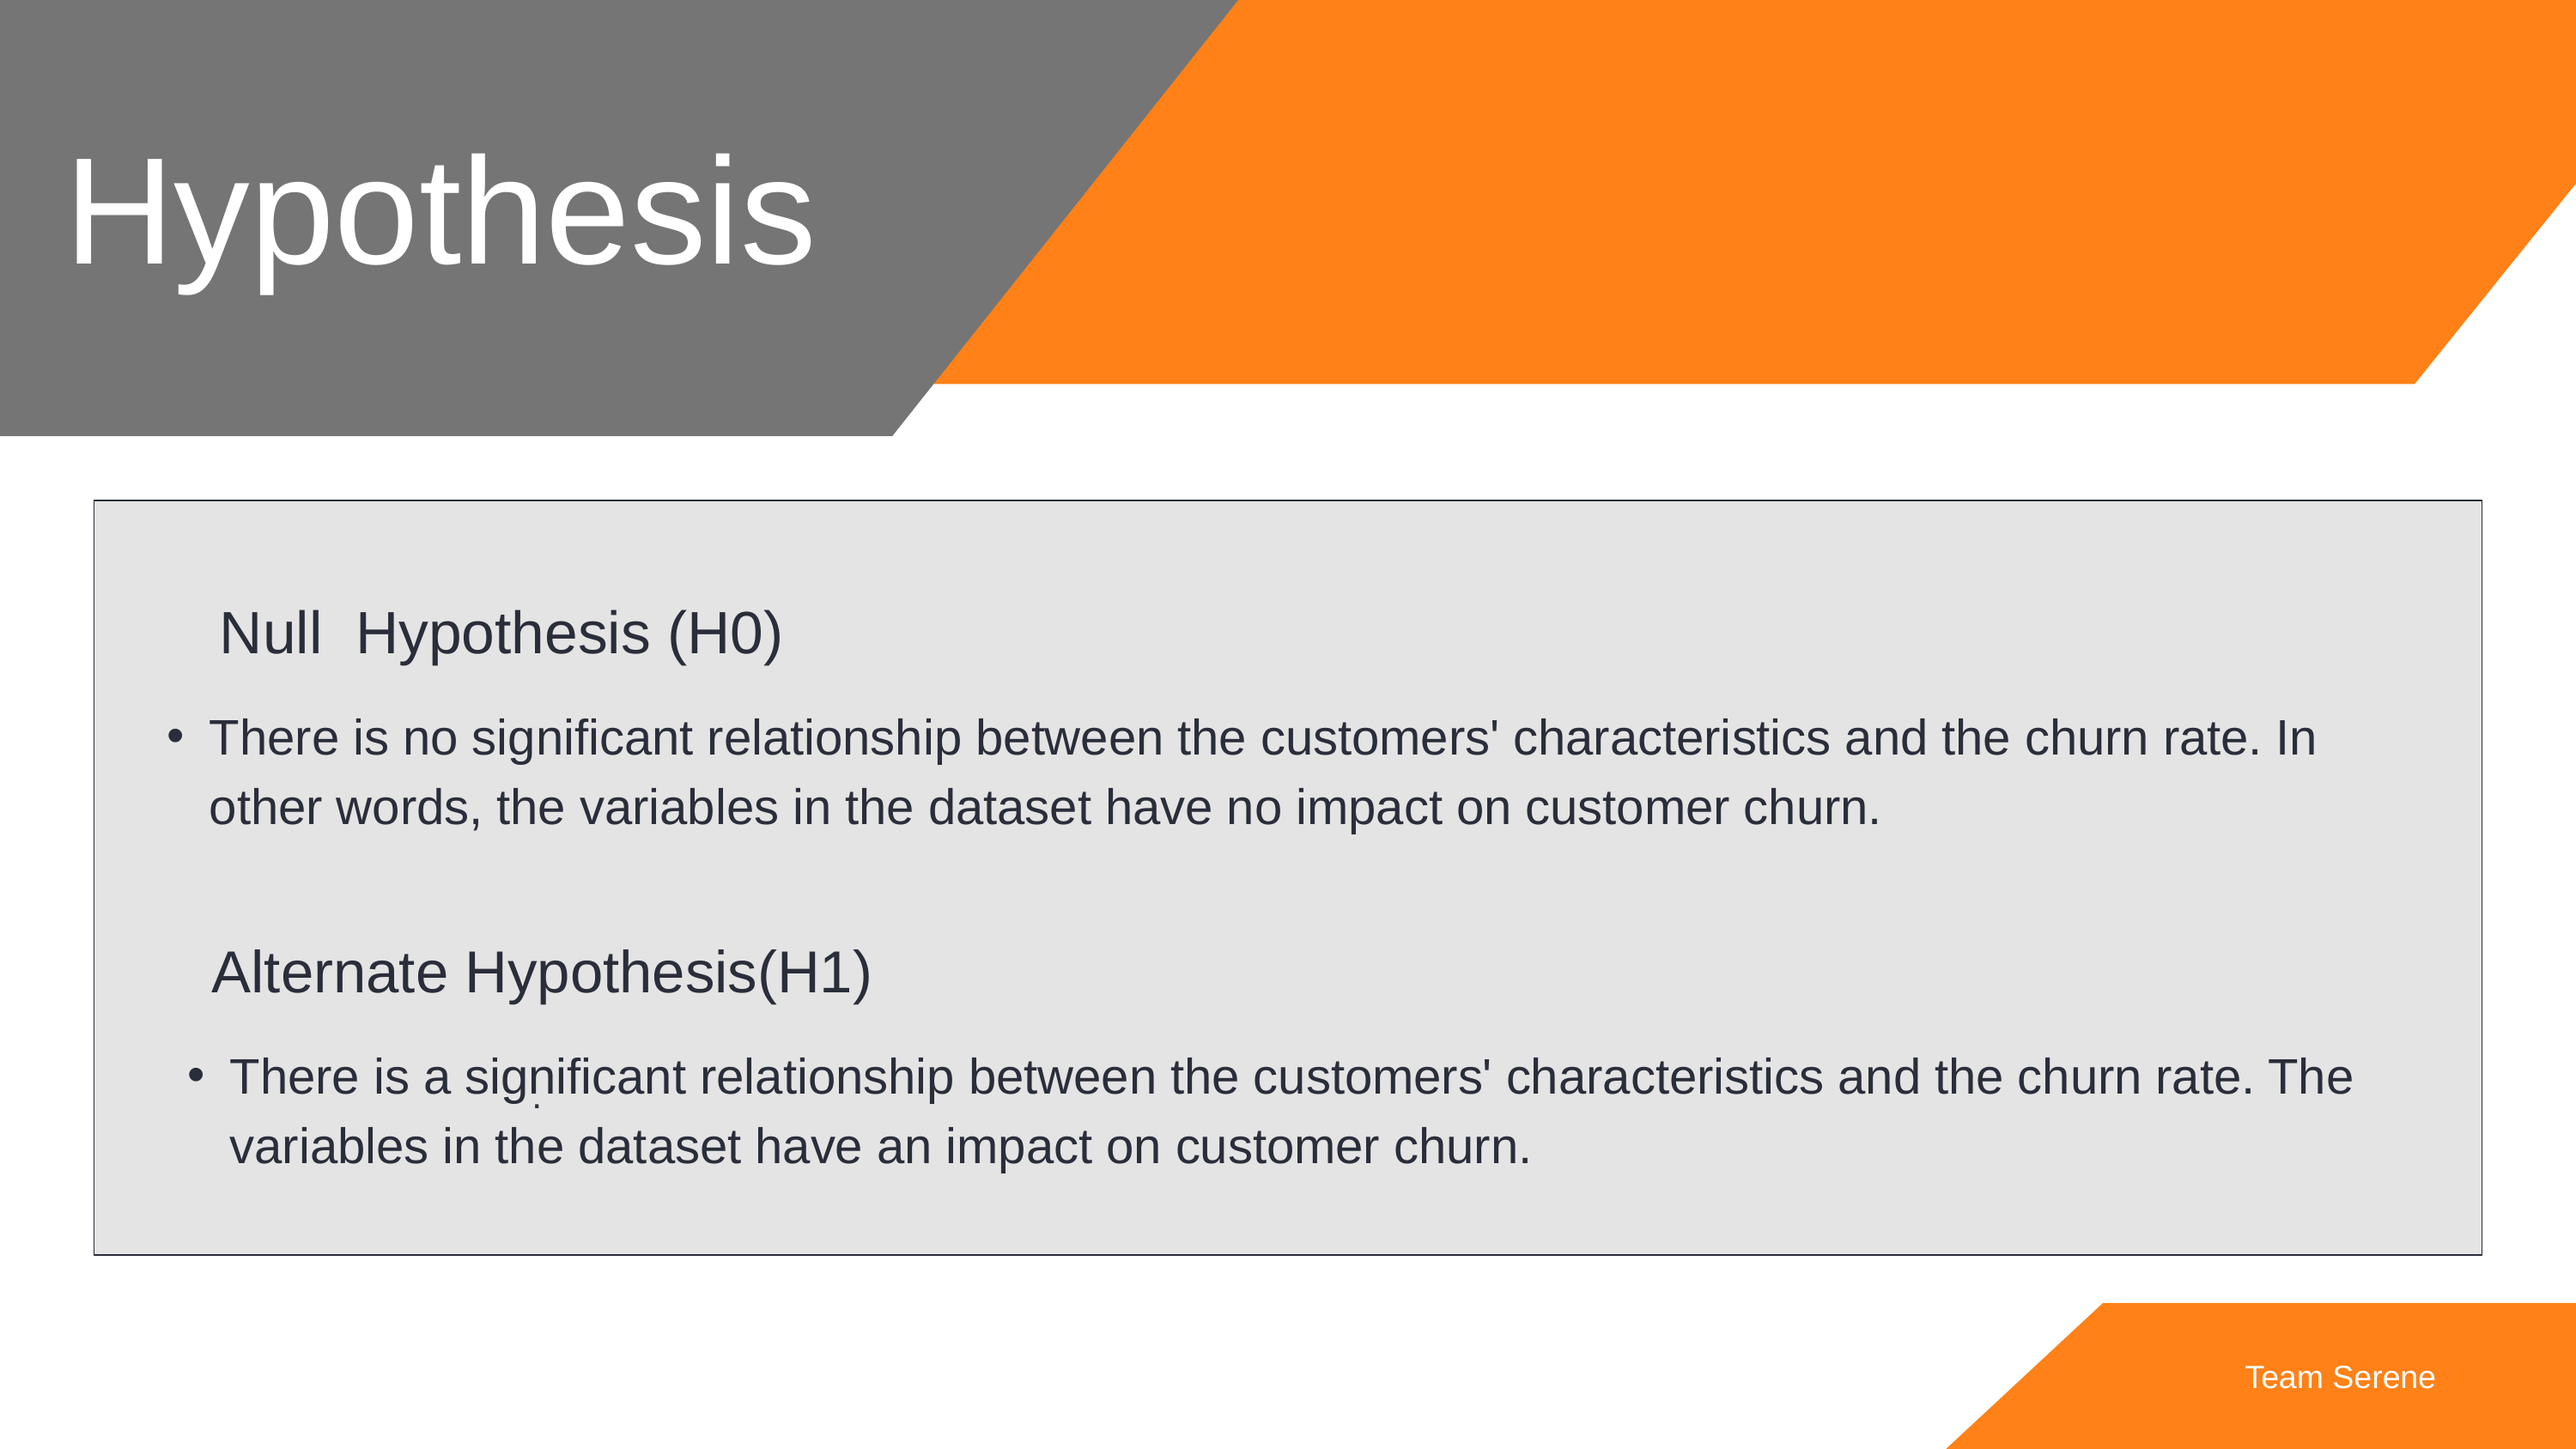

Hypothesis

Null  Hypothesis (H0)
There is no significant relationship between the customers' characteristics and the churn rate. In other words, the variables in the dataset have no impact on customer churn.
Alternate Hypothesis(H1)
There is a significant relationship between the customers' characteristics and the churn rate. The variables in the dataset have an impact on customer churn.
.

Team Serene